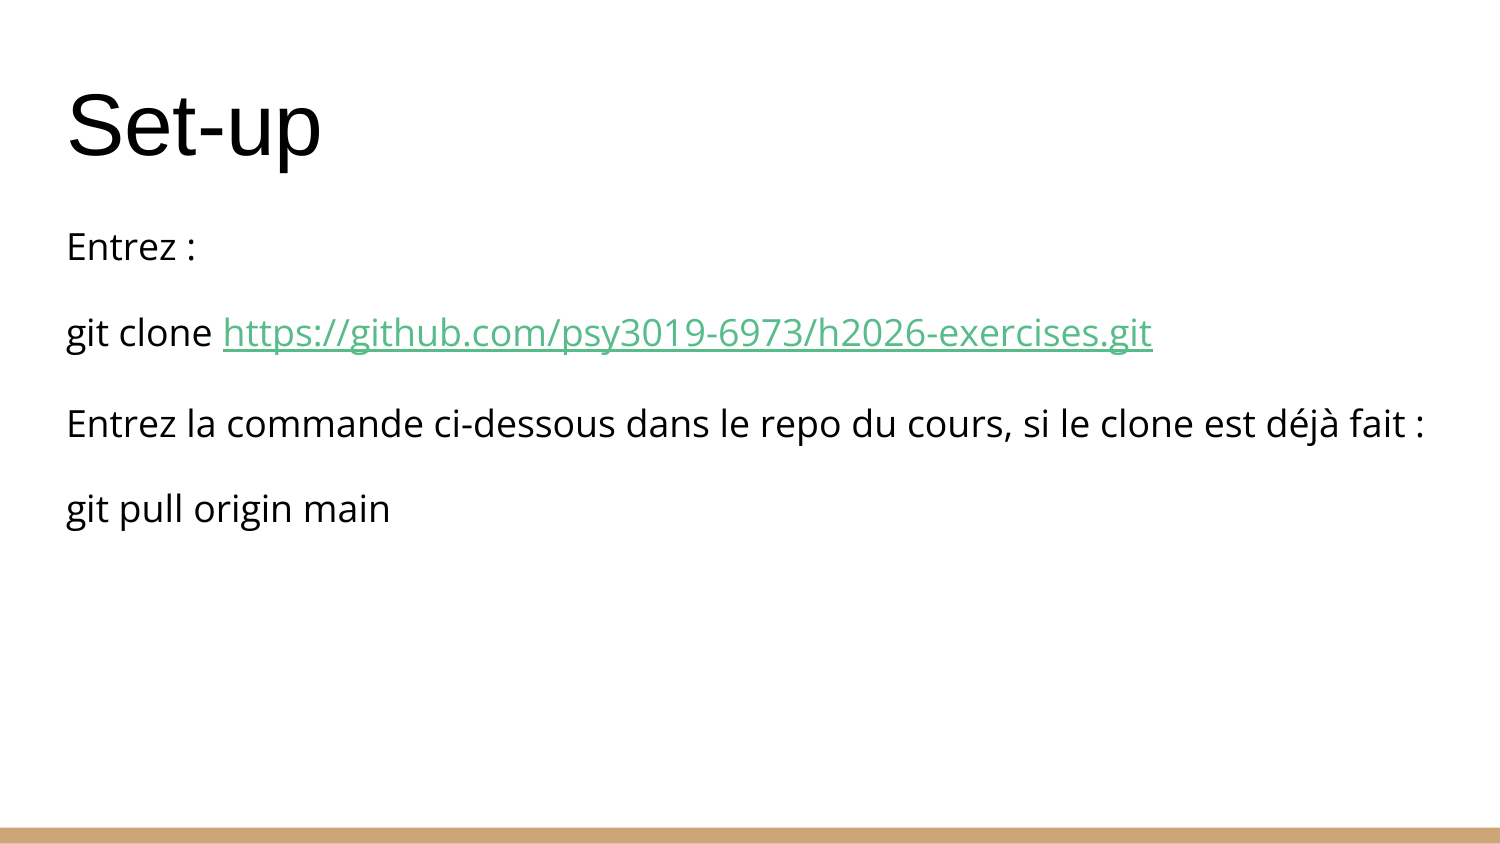

# Set-up
Entrez :
git clone https://github.com/psy3019-6973/h2026-exercises.git
Entrez la commande ci-dessous dans le repo du cours, si le clone est déjà fait :
git pull origin main